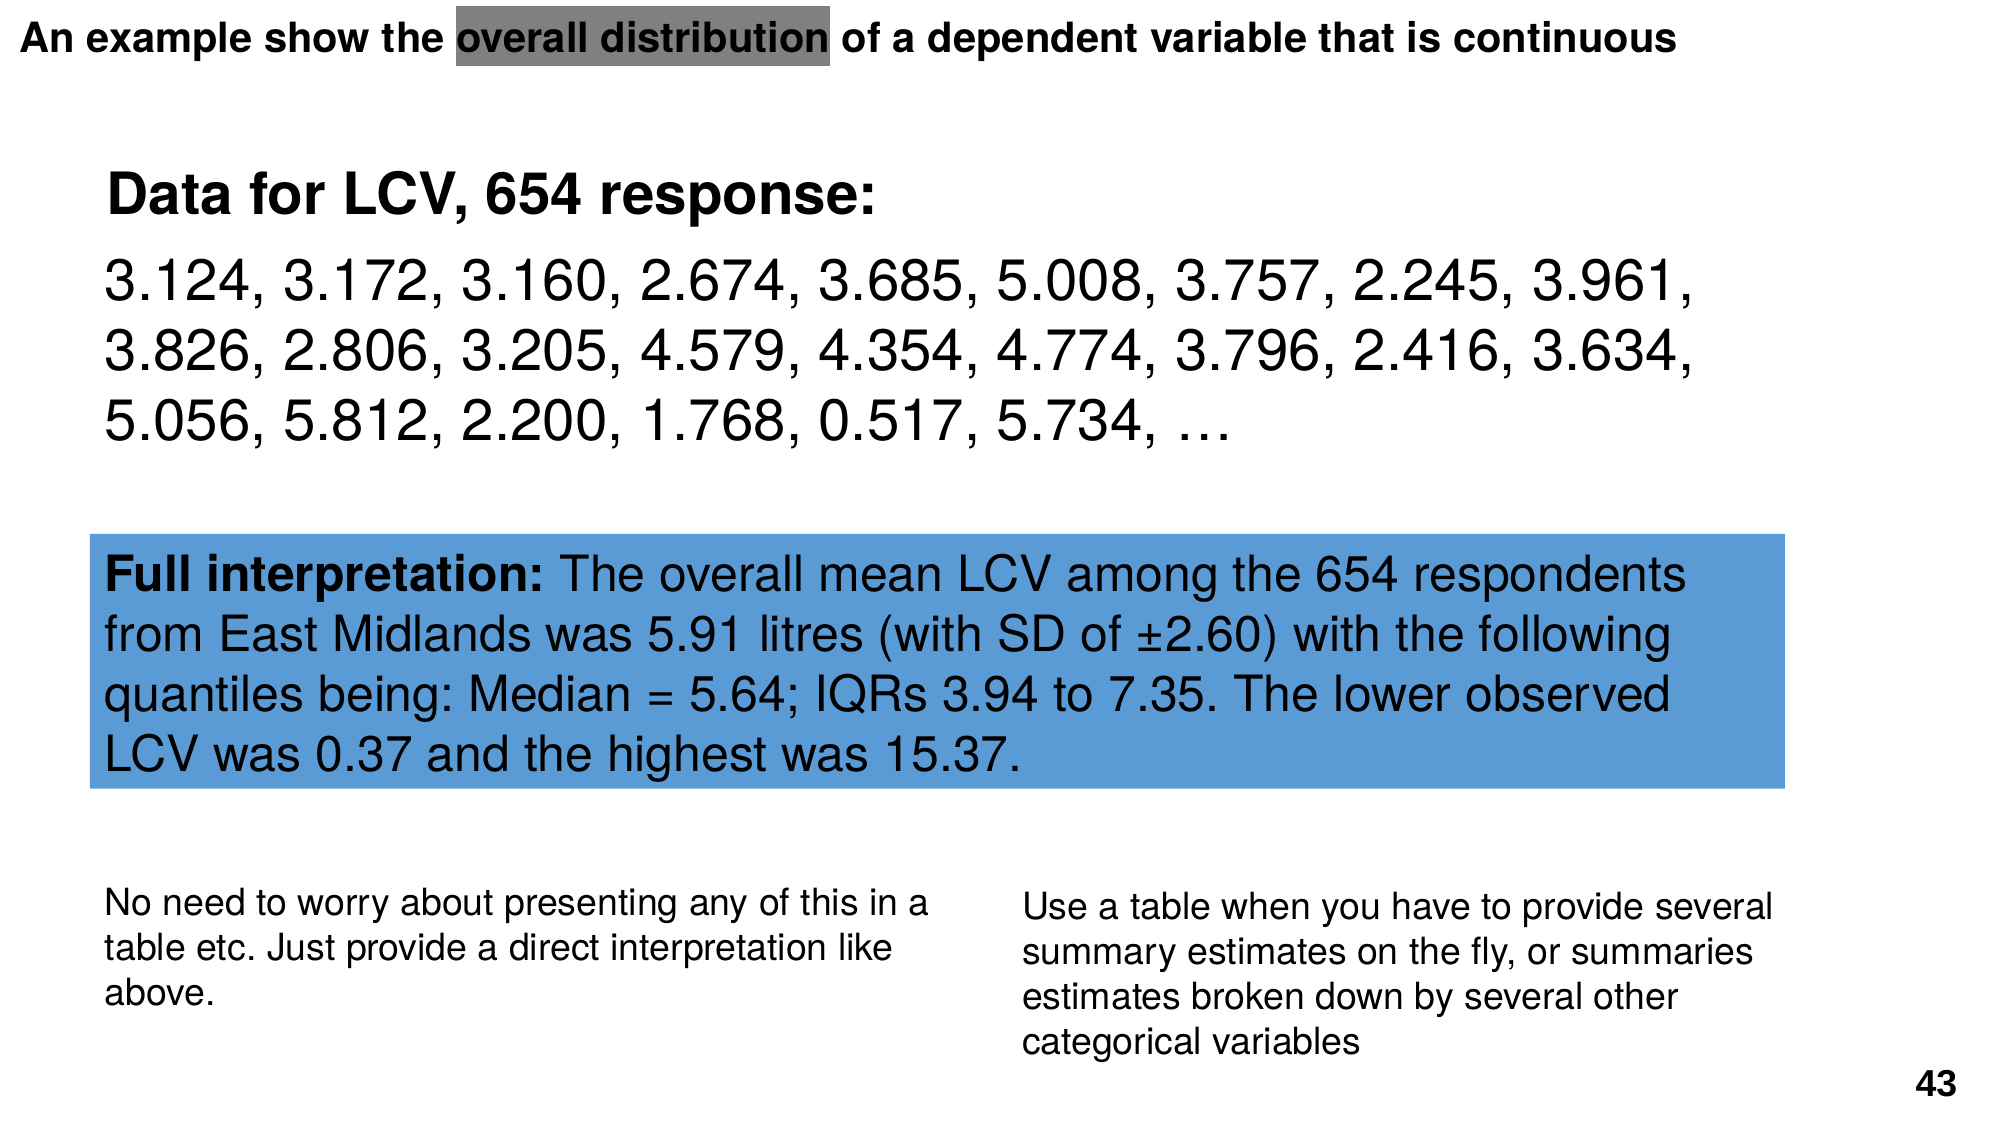

An example show the overall distribution of a dependent variable that is continuous
Data for LCV, 654 response:
3.124, 3.172, 3.160, 2.674, 3.685, 5.008, 3.757, 2.245, 3.961, 3.826, 2.806, 3.205, 4.579, 4.354, 4.774, 3.796, 2.416, 3.634, 5.056, 5.812, 2.200, 1.768, 0.517, 5.734, …
Full interpretation: The overall mean LCV among the 654 respondents from East Midlands was 5.91 litres (with SD of ±2.60) with the following quantiles being: Median = 5.64; IQRs 3.94 to 7.35. The lower observed LCV was 0.37 and the highest was 15.37.
No need to worry about presenting any of this in a table etc. Just provide a direct interpretation like above.
Use a table when you have to provide several summary estimates on the fly, or summaries estimates broken down by several other categorical variables
43